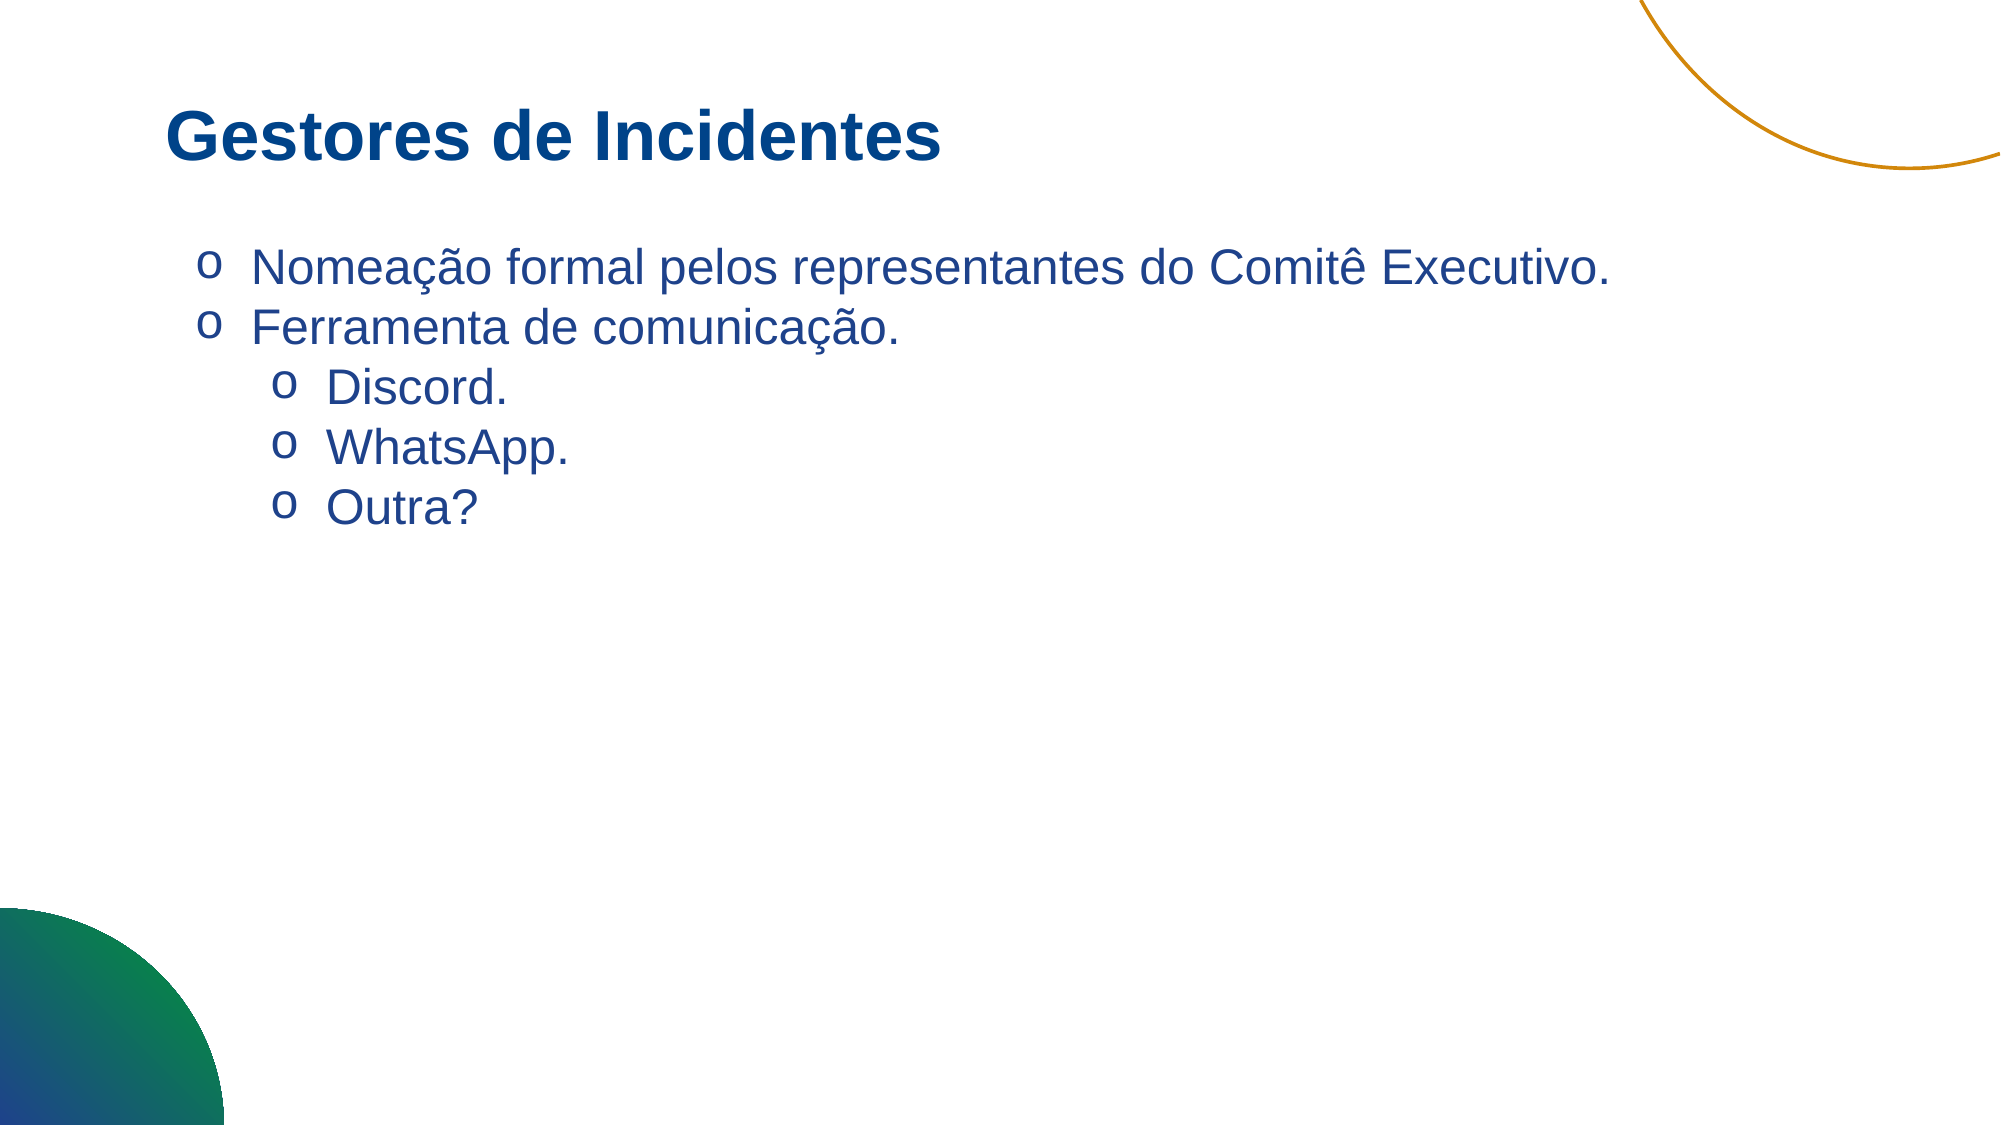

Gestores de Incidentes
Nomeação formal pelos representantes do Comitê Executivo.
Ferramenta de comunicação.
Discord.
WhatsApp.
Outra?